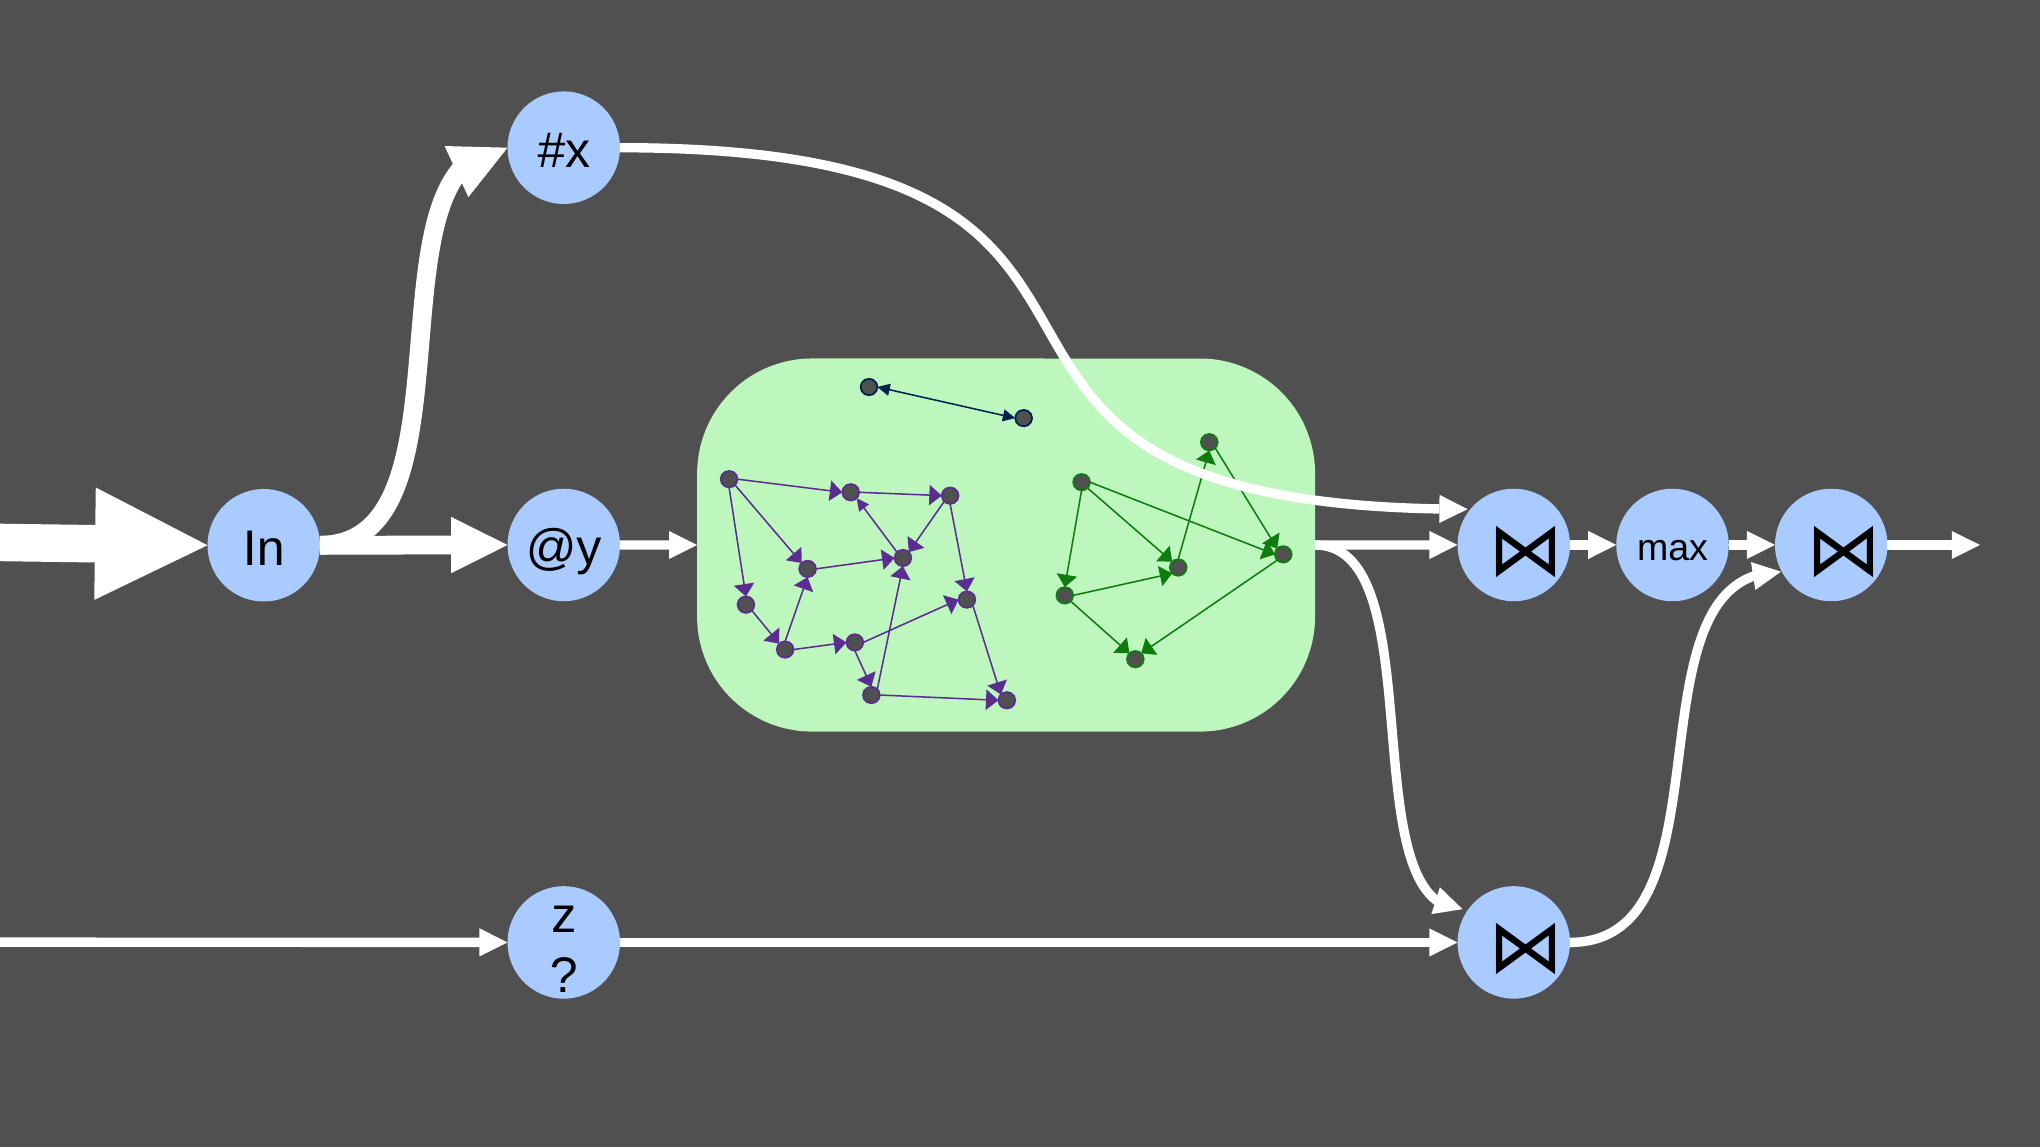

#x

@y
⋈
max
⋈
In

z?
⋈